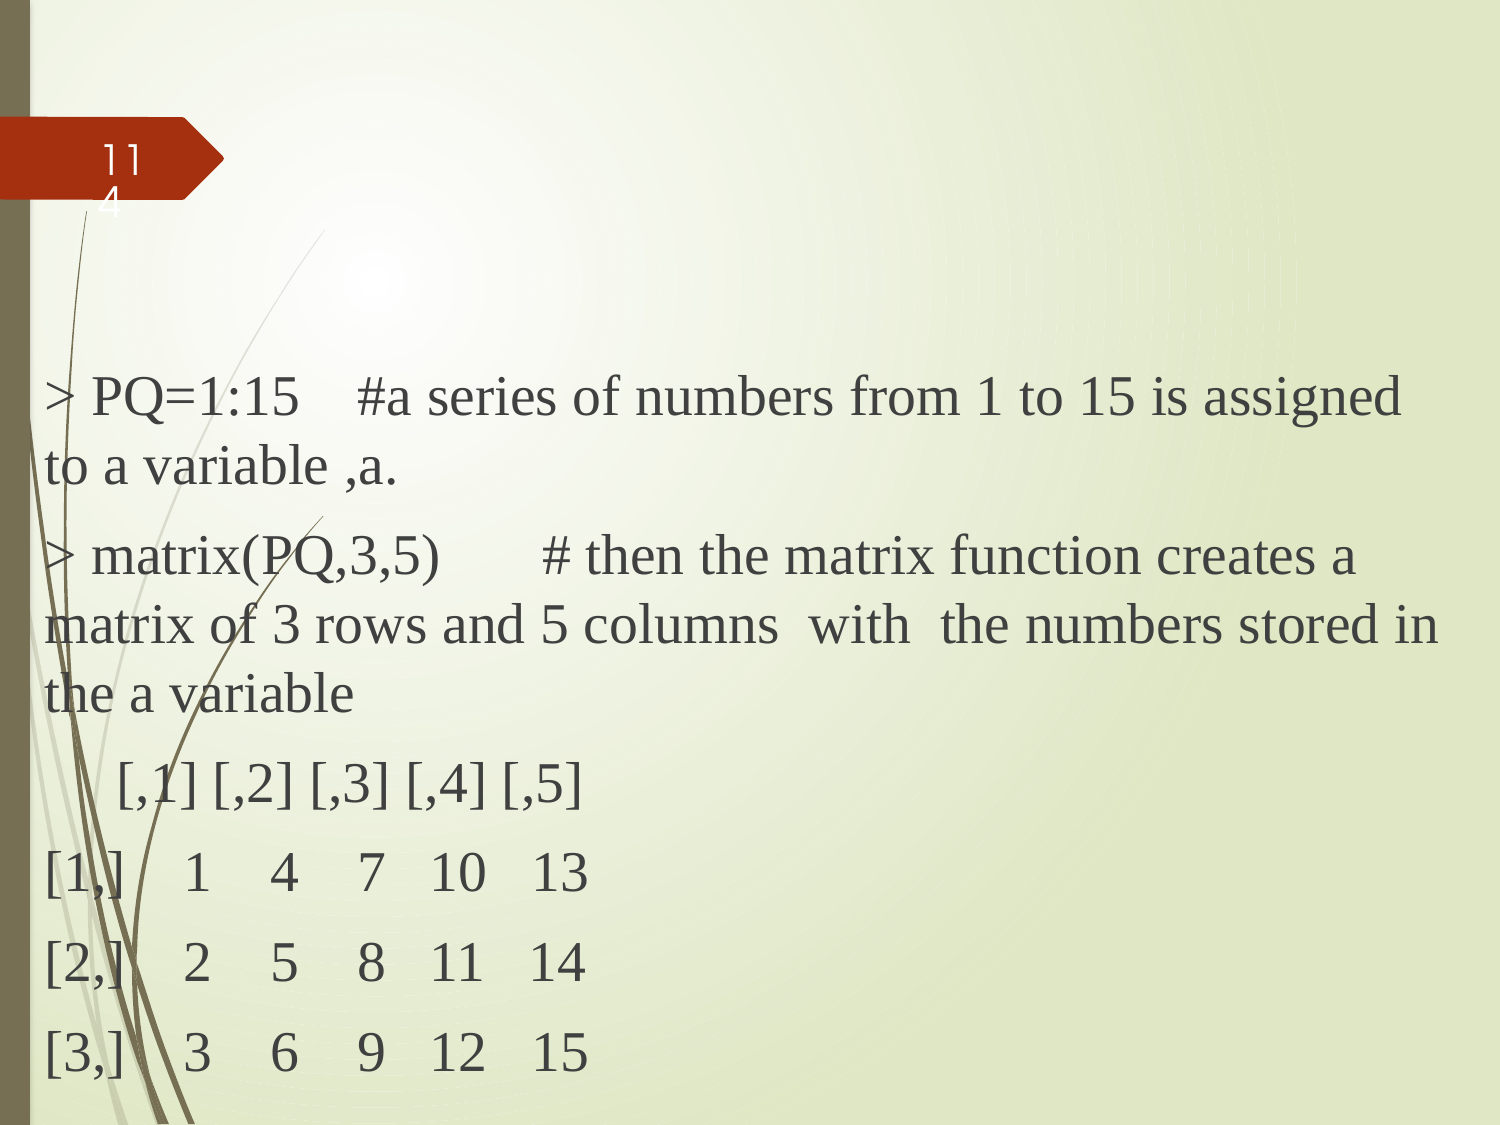

#
114
> PQ=1:15    #a series of numbers from 1 to 15 is assigned to a variable ,a.
> matrix(PQ,3,5)       # then the matrix function creates a matrix of 3 rows and 5 columns  with  the numbers stored in the a variable
     [,1] [,2] [,3] [,4] [,5]
[1,]    1    4    7   10   13
[2,]    2    5    8   11   14
[3,]    3    6    9   12   15